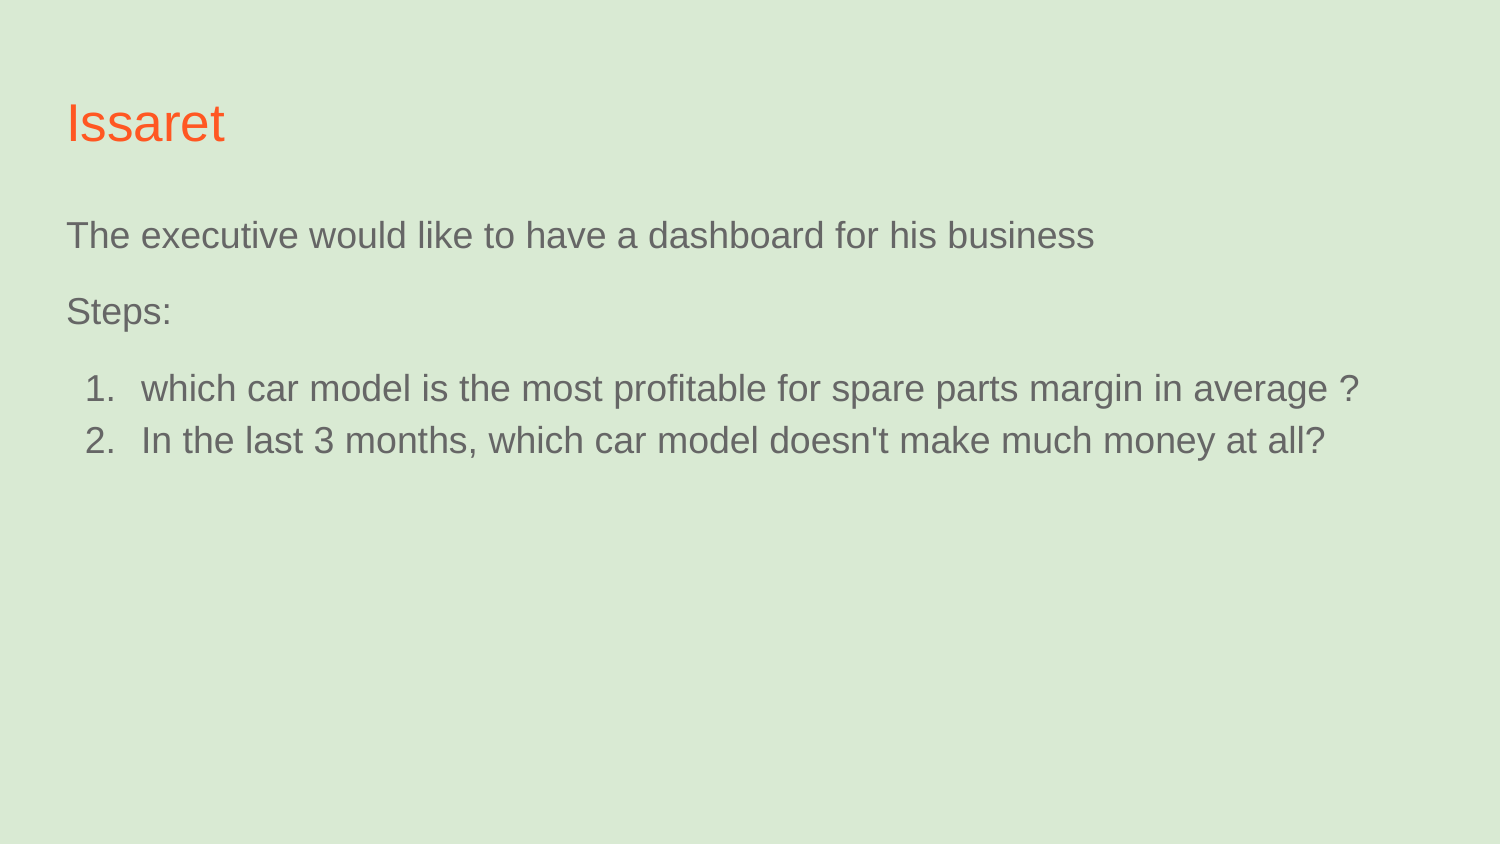

# Issaret
The executive would like to have a dashboard for his business
Steps:
which car model is the most profitable for spare parts margin in average ?
In the last 3 months, which car model doesn't make much money at all?